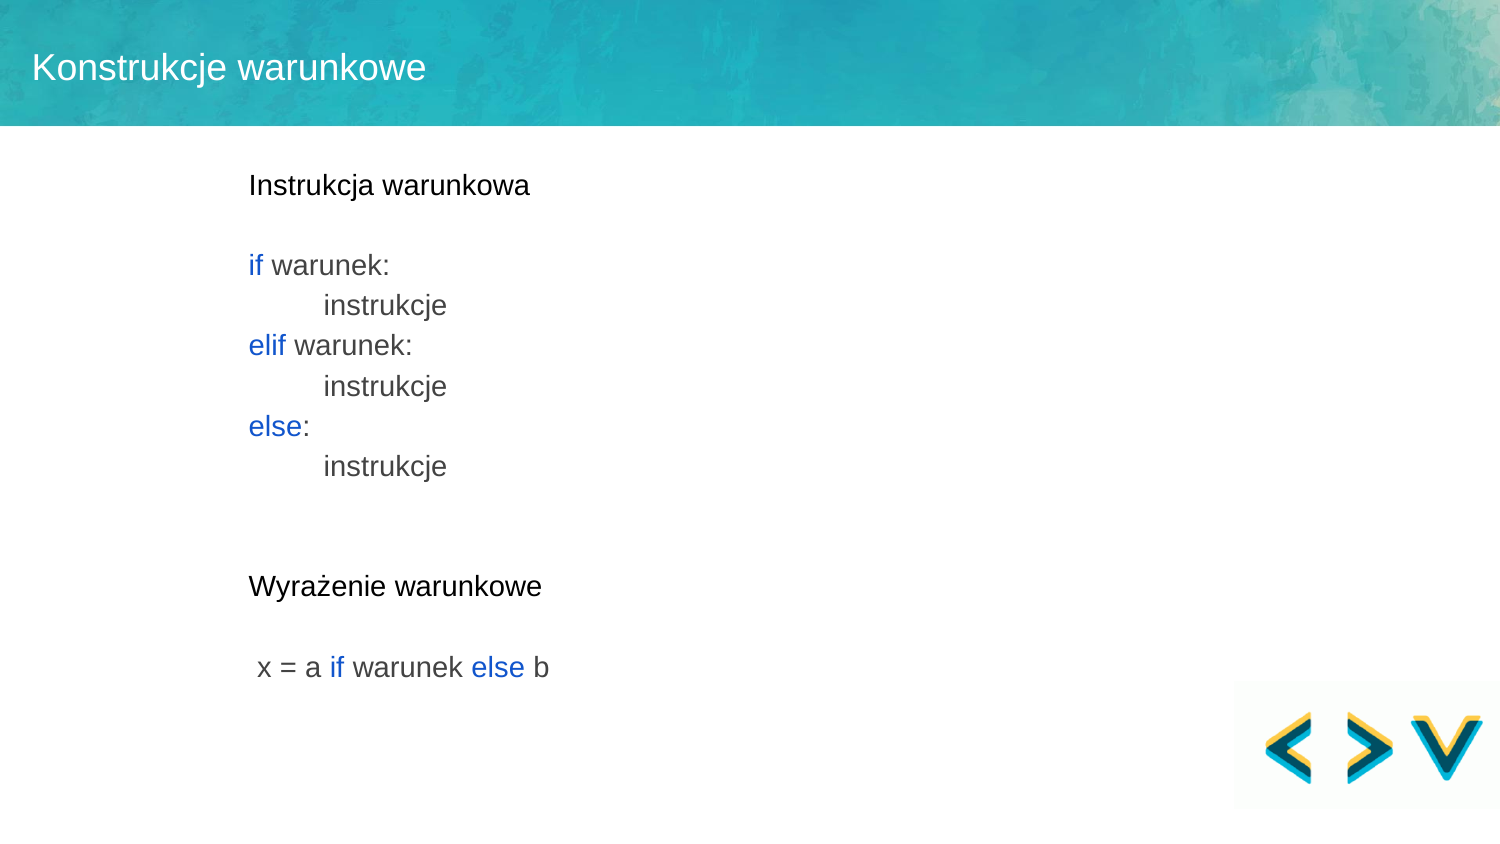

Konstrukcje warunkowe
Instrukcja warunkowa

if warunek:
instrukcje
elif warunek:
instrukcje
else:
instrukcje

Wyrażenie warunkowe

 x = a if warunek else b